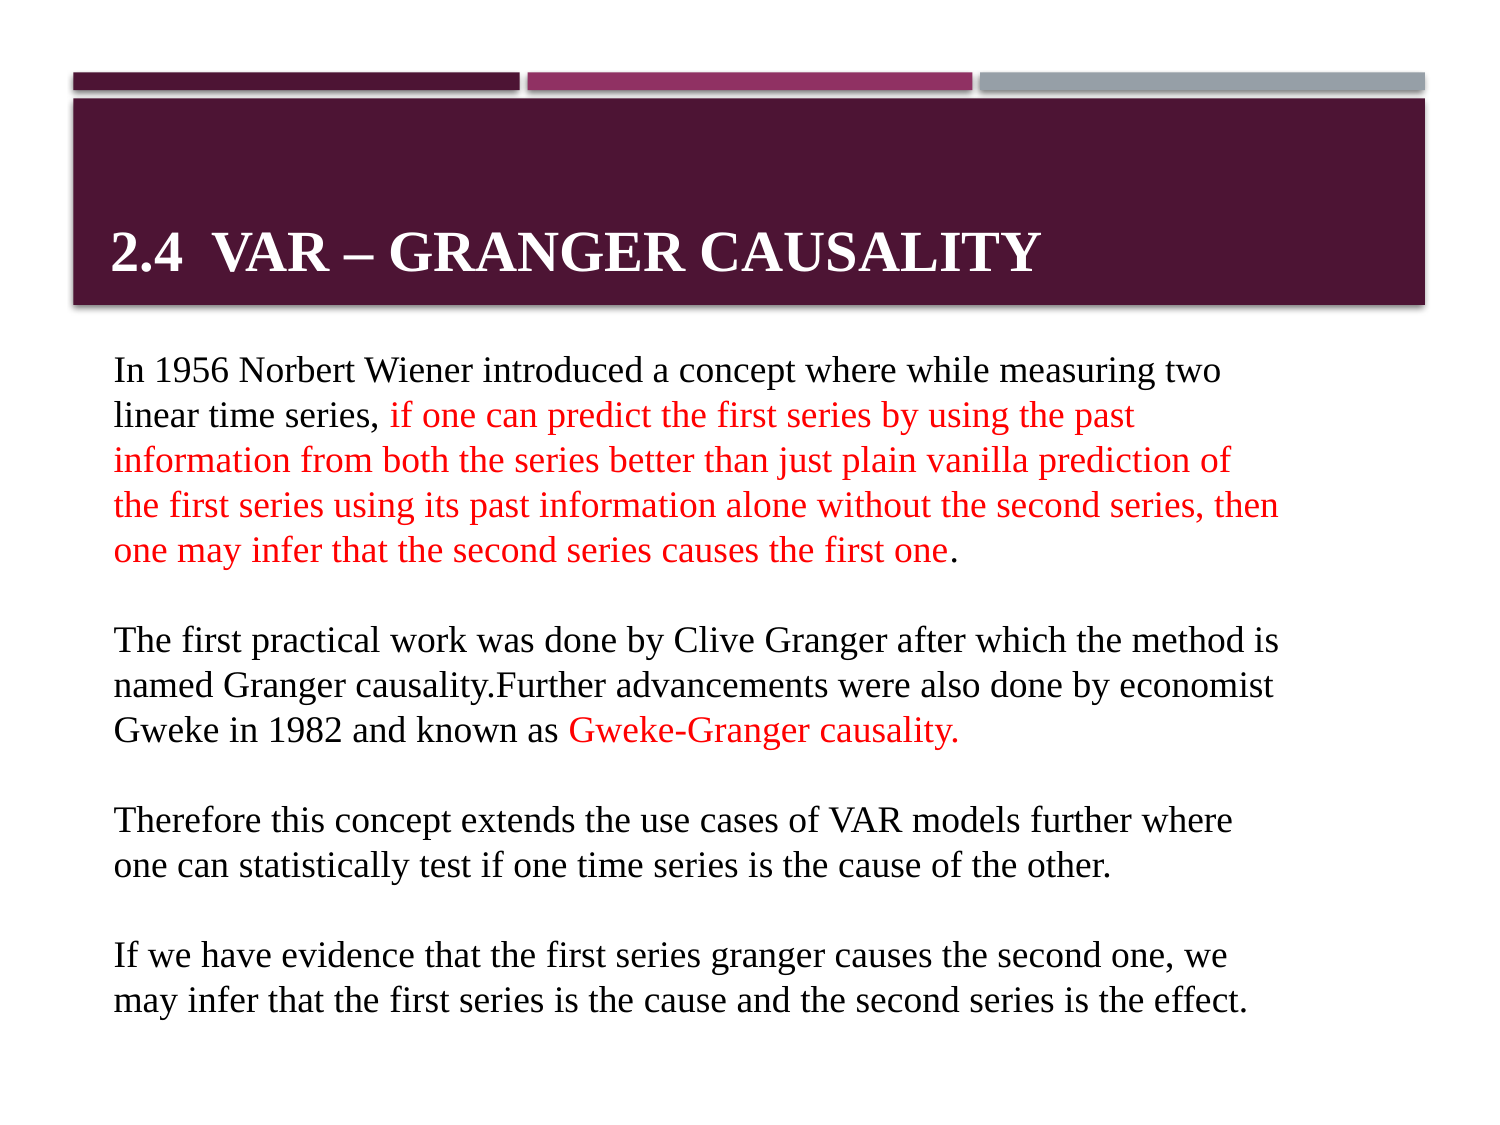

# 2.4  VAR – Granger Causality
In 1956 Norbert Wiener introduced a concept where while measuring two linear time series, if one can predict the first series by using the past information from both the series better than just plain vanilla prediction of the first series using its past information alone without the second series, then one may infer that the second series causes the first one.

The first practical work was done by Clive Granger after which the method is named Granger causality.Further advancements were also done by economist Gweke in 1982 and known as Gweke-Granger causality.

Therefore this concept extends the use cases of VAR models further where one can statistically test if one time series is the cause of the other.

If we have evidence that the first series granger causes the second one, we may infer that the first series is the cause and the second series is the effect.